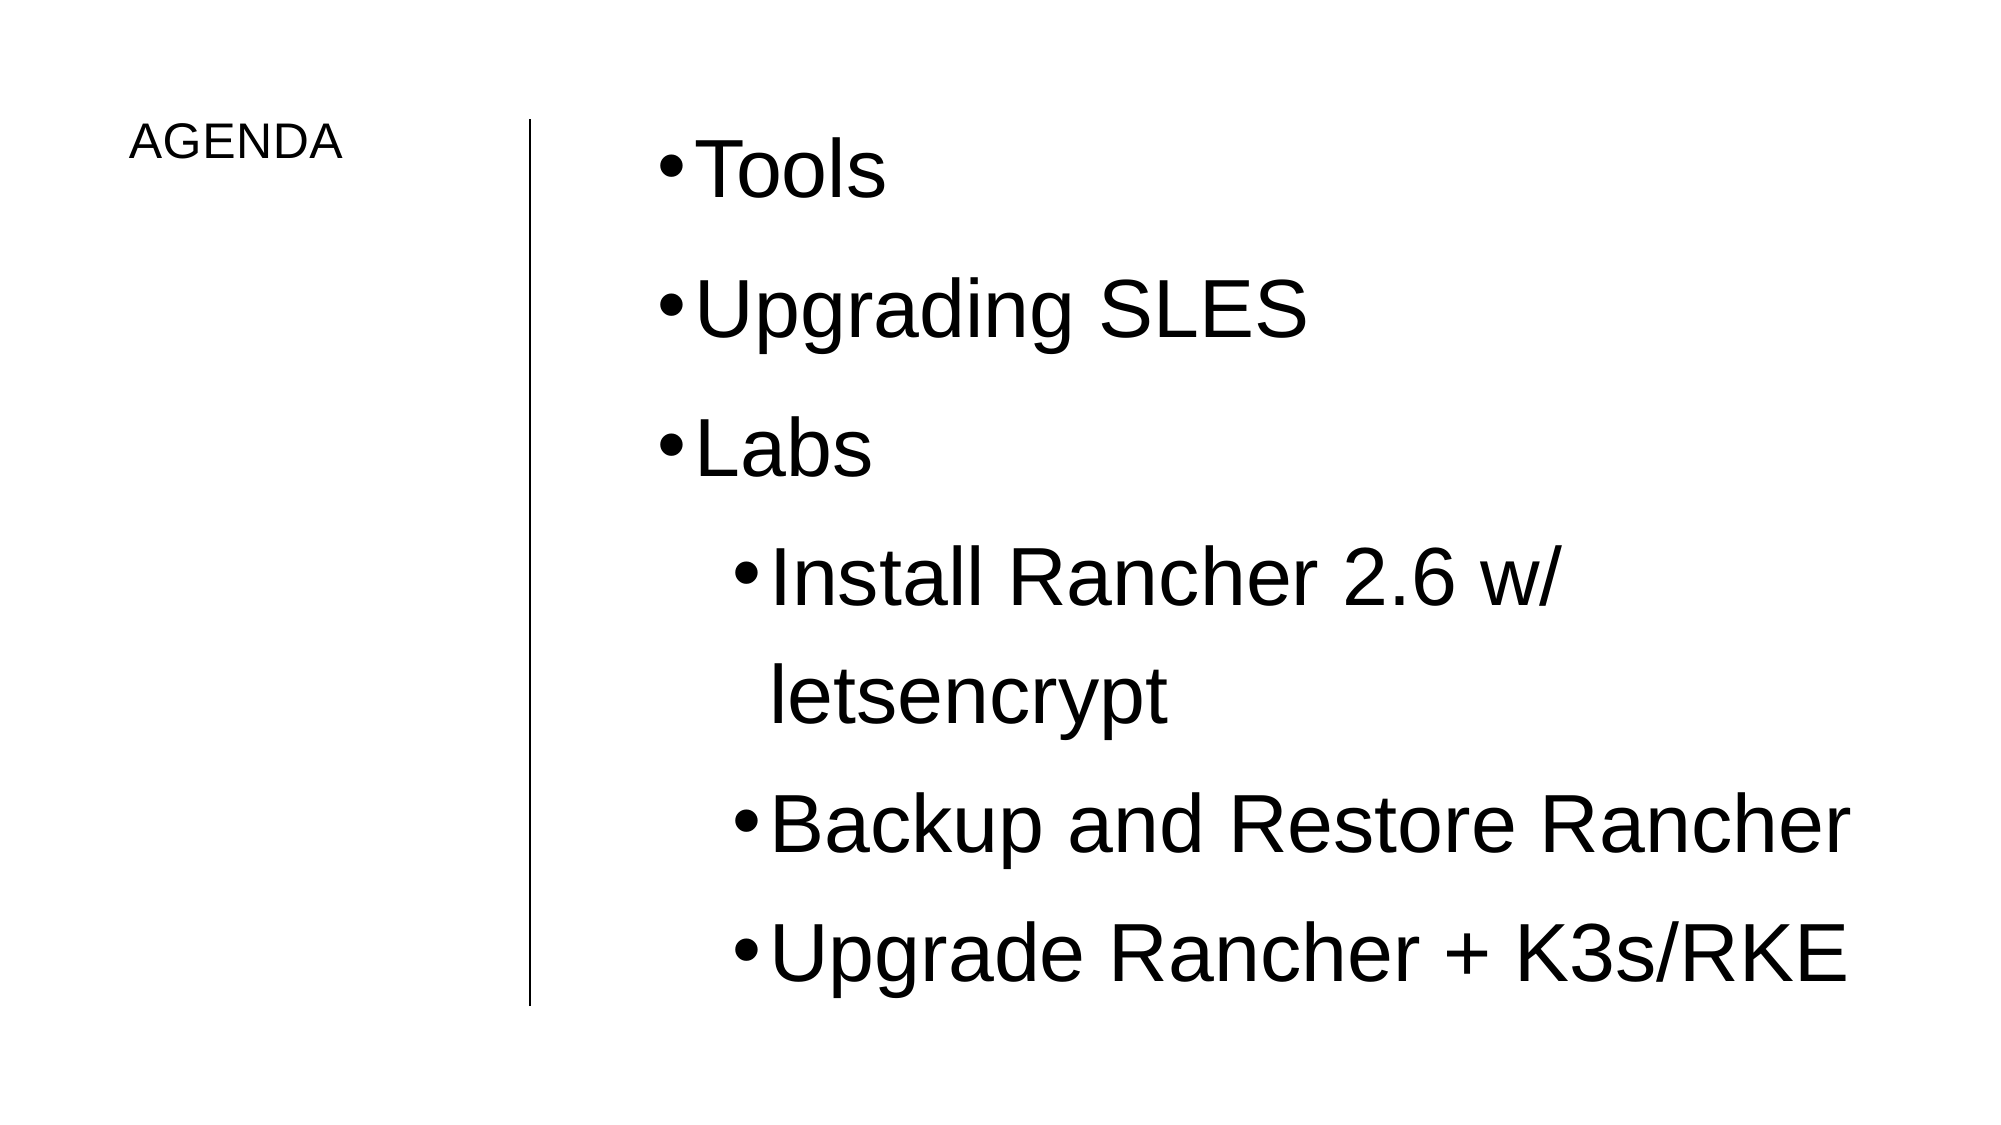

Tools
Upgrading SLES
Labs
Install Rancher 2.6 w/ letsencrypt
Backup and Restore Rancher
Upgrade Rancher + K3s/RKE
# Agenda